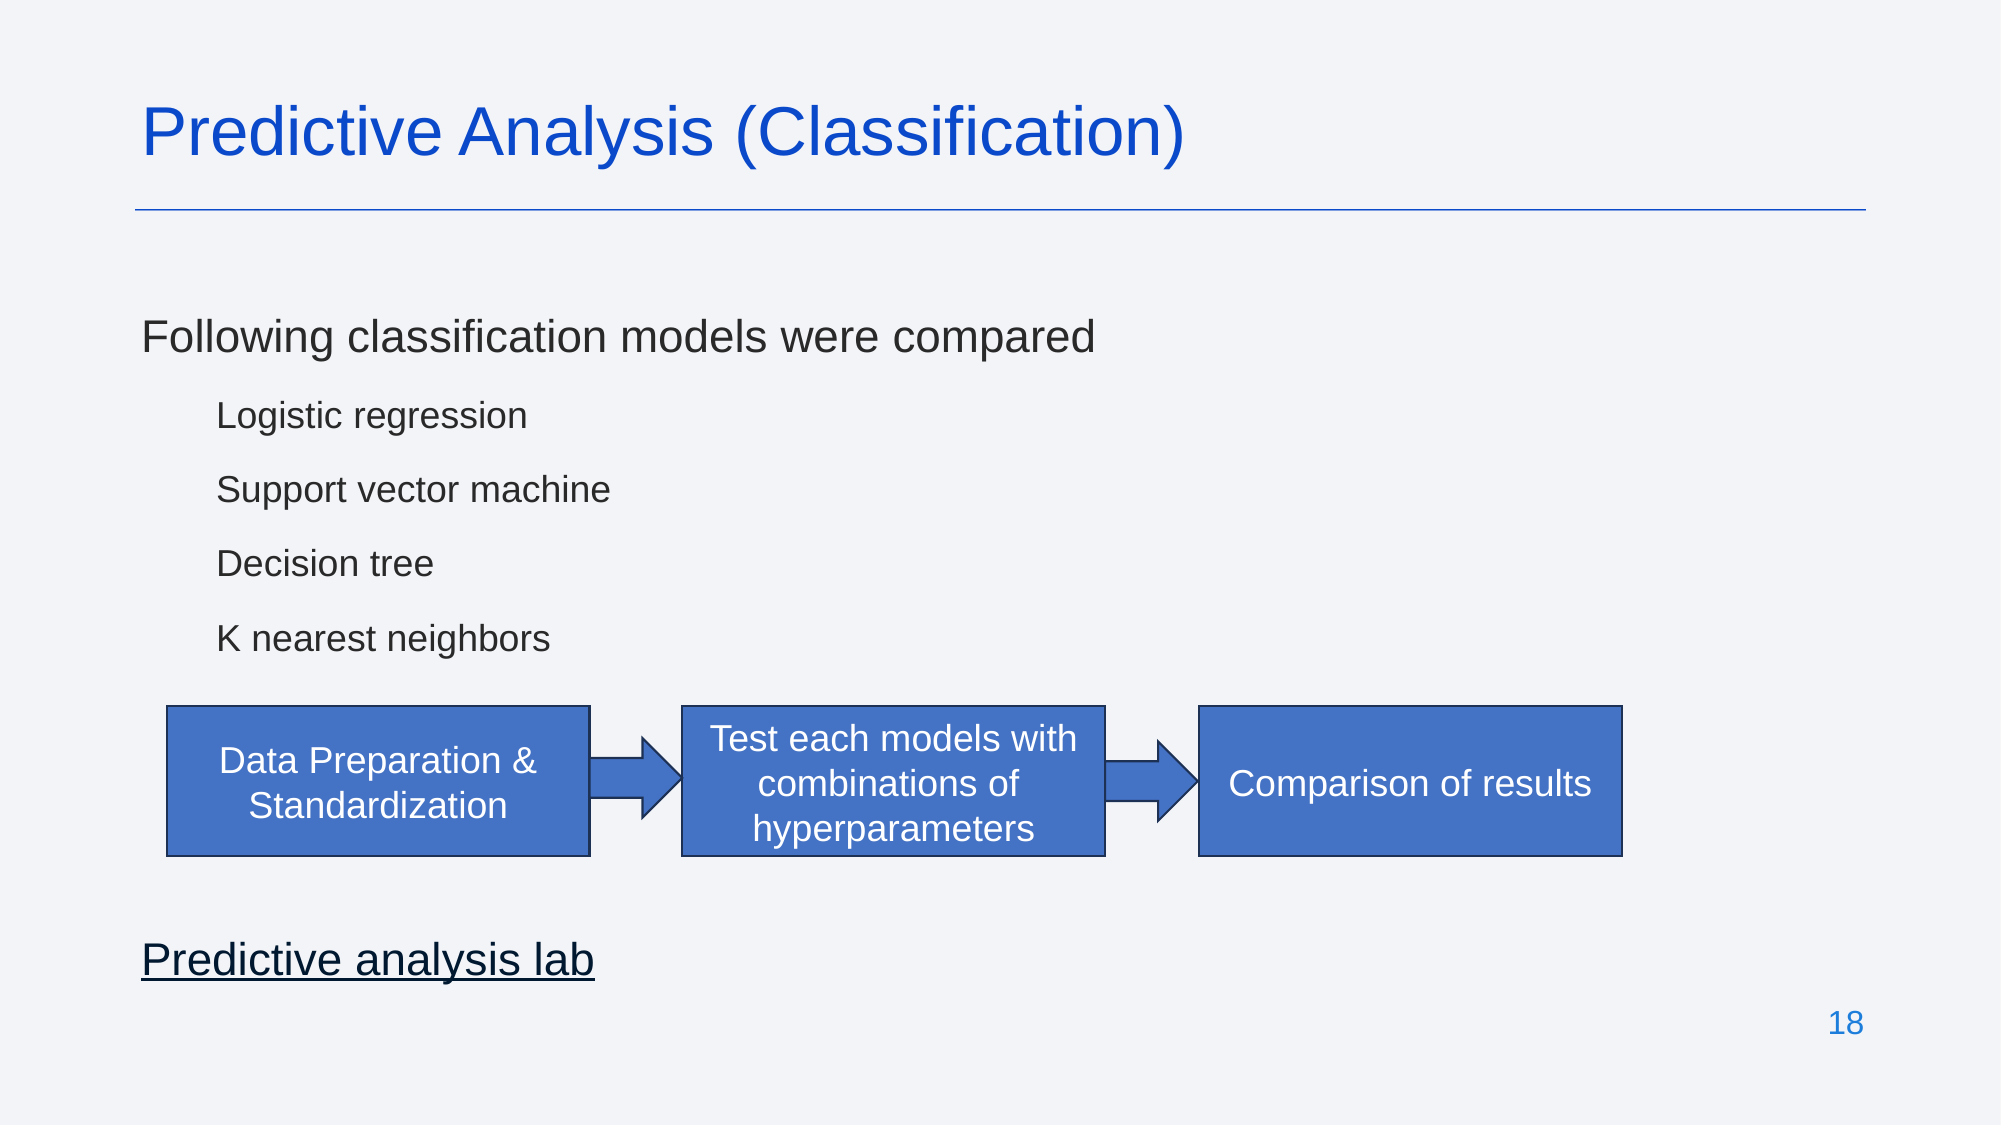

Predictive Analysis (Classification)
Following classification models were compared
Logistic regression
Support vector machine
Decision tree
K nearest neighbors

Predictive analysis lab
Data Preparation & Standardization
Test each models with combinations of  hyperparameters
Comparison of results

18